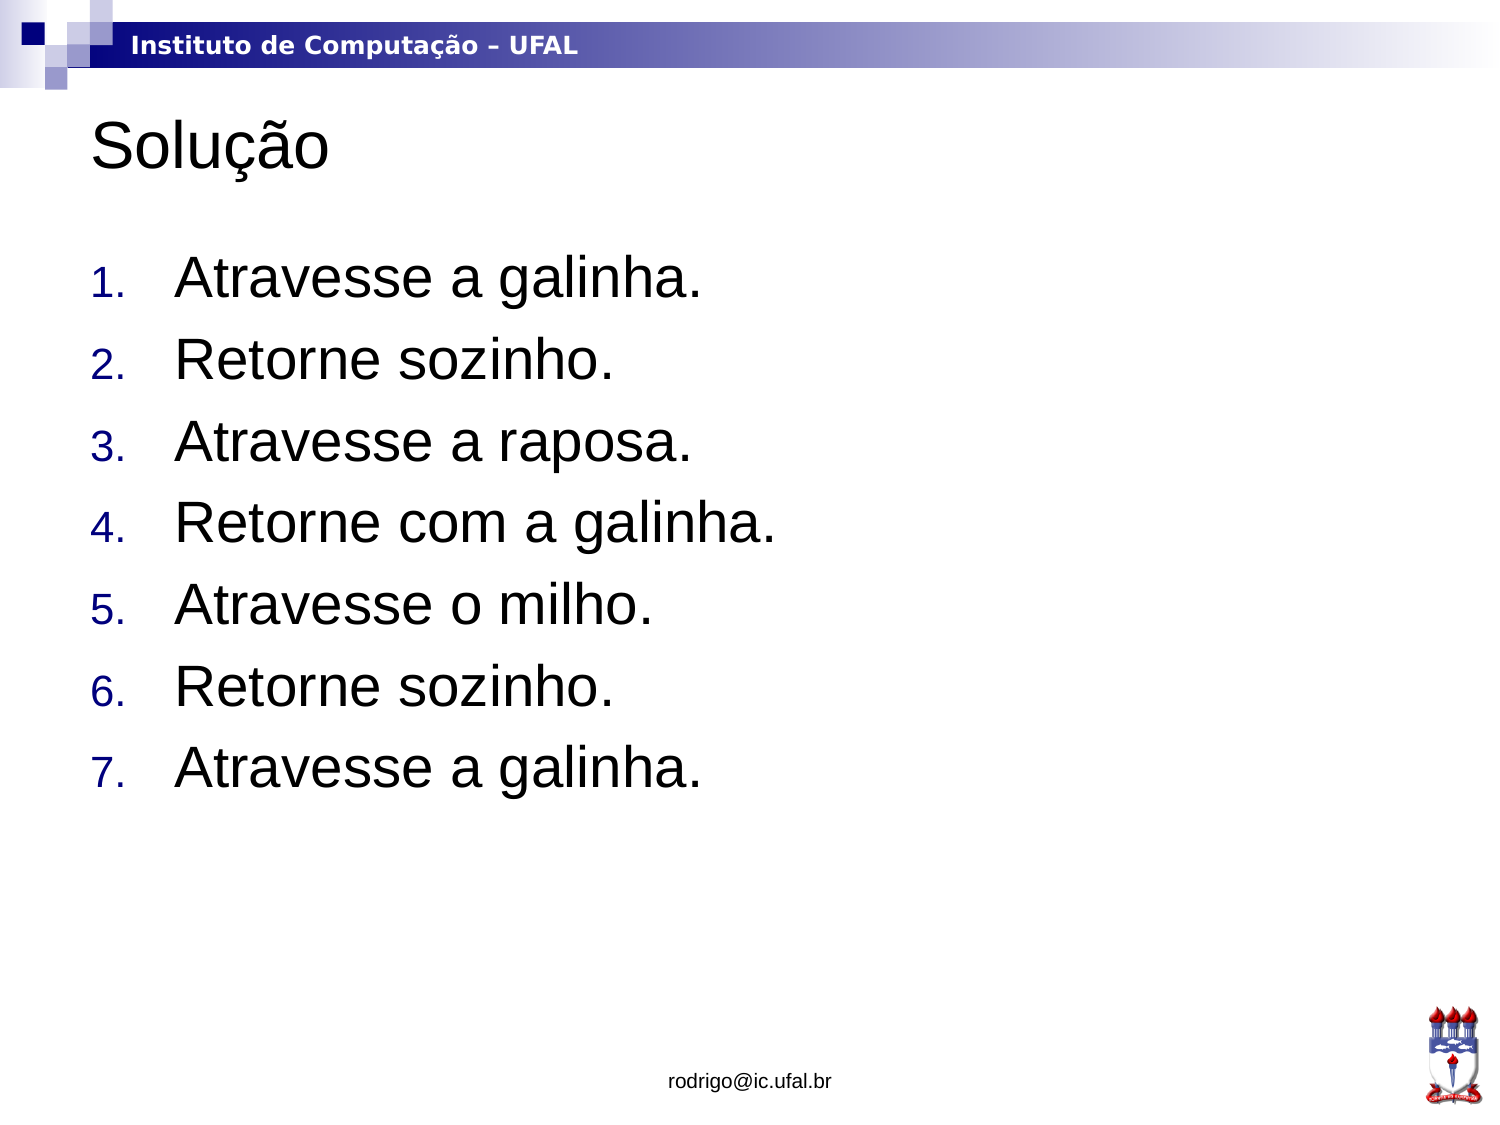

# Solução
Atravesse a galinha.
Retorne sozinho.
Atravesse a raposa.
Retorne com a galinha.
Atravesse o milho.
Retorne sozinho.
Atravesse a galinha.

rodrigo@ic.ufal.br